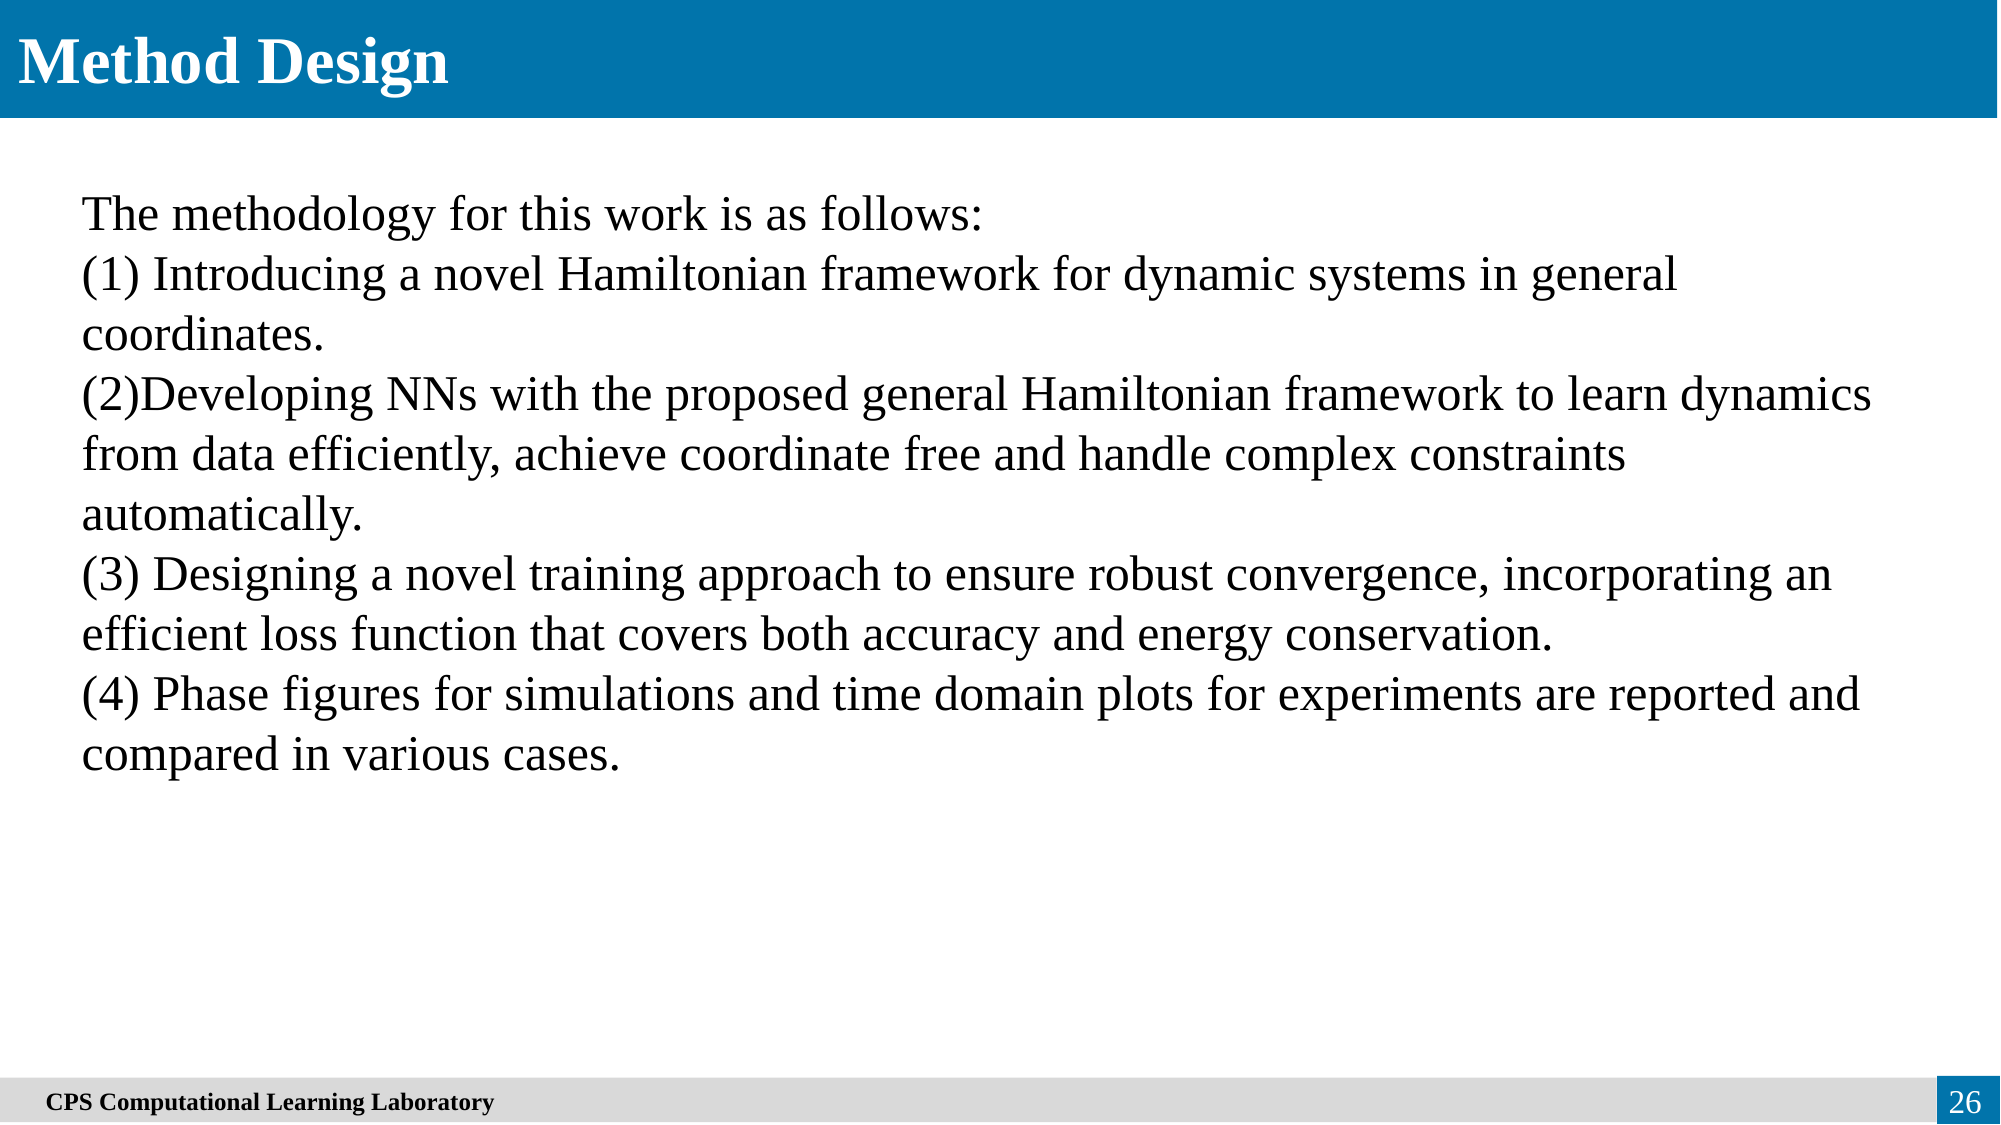

Method Design
The methodology for this work is as follows:
(1) Introducing a novel Hamiltonian framework for dynamic systems in general coordinates.
(2)Developing NNs with the proposed general Hamiltonian framework to learn dynamics from data efficiently, achieve coordinate free and handle complex constraints
automatically.
(3) Designing a novel training approach to ensure robust convergence, incorporating an efficient loss function that covers both accuracy and energy conservation.
(4) Phase figures for simulations and time domain plots for experiments are reported and compared in various cases.
26
　CPS Computational Learning Laboratory